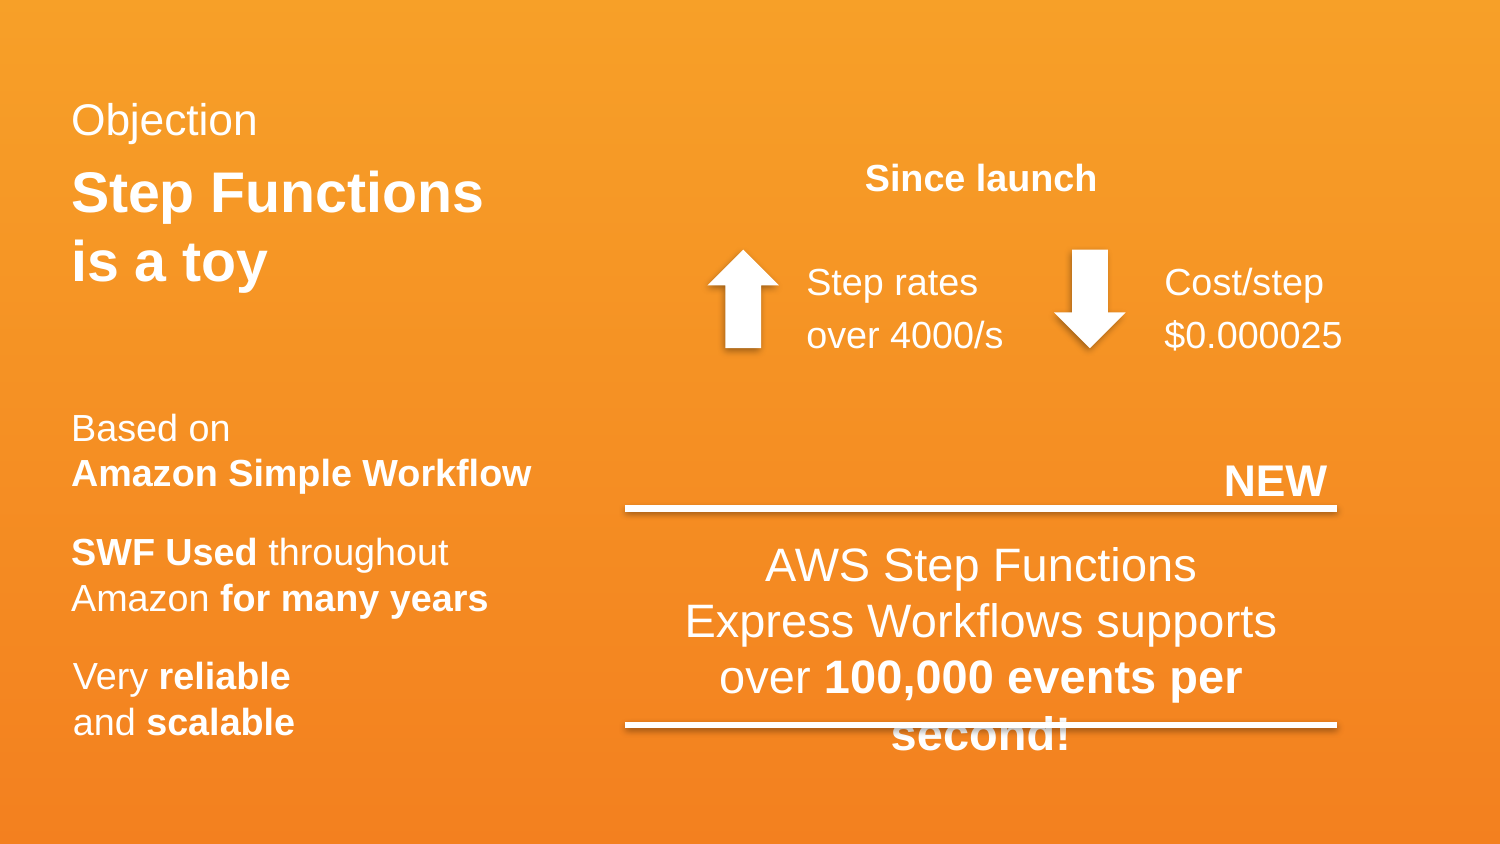

Objection
Since launch
Step Functions
is a toy
Step rates
over 4000/s
Cost/step
$0.000025

Based on
Amazon Simple Workflow
NEW
SWF Used throughout
Amazon for many years
AWS Step Functions Express Workflows supports over 100,000 events per second!
Very reliable
and scalable